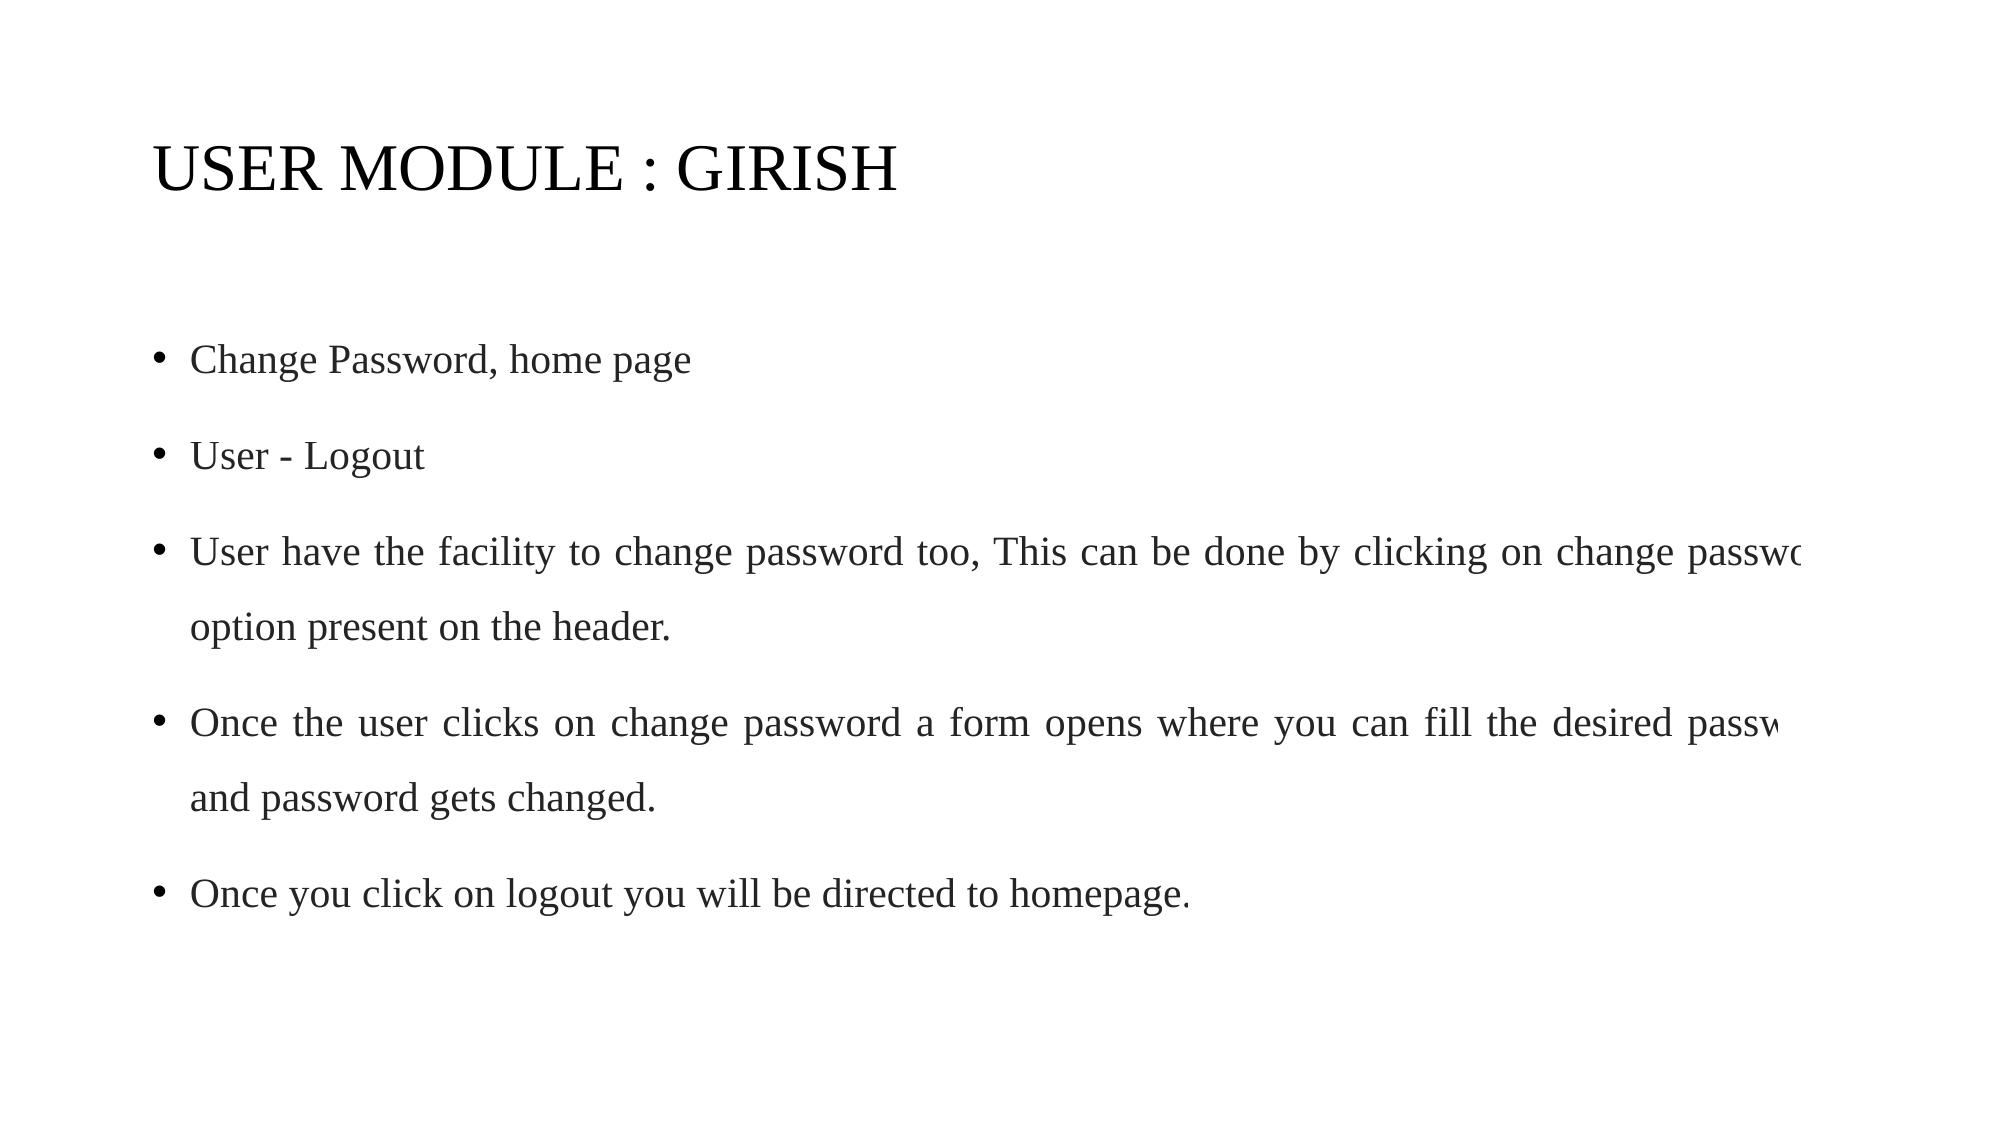

# USER MODULE : GIRISH
Change Password, home page
User - Logout
User have the facility to change password too, This can be done by clicking on change password option present on the header.
Once the user clicks on change password a form opens where you can fill the desired password and password gets changed.
Once you click on logout you will be directed to homepage.